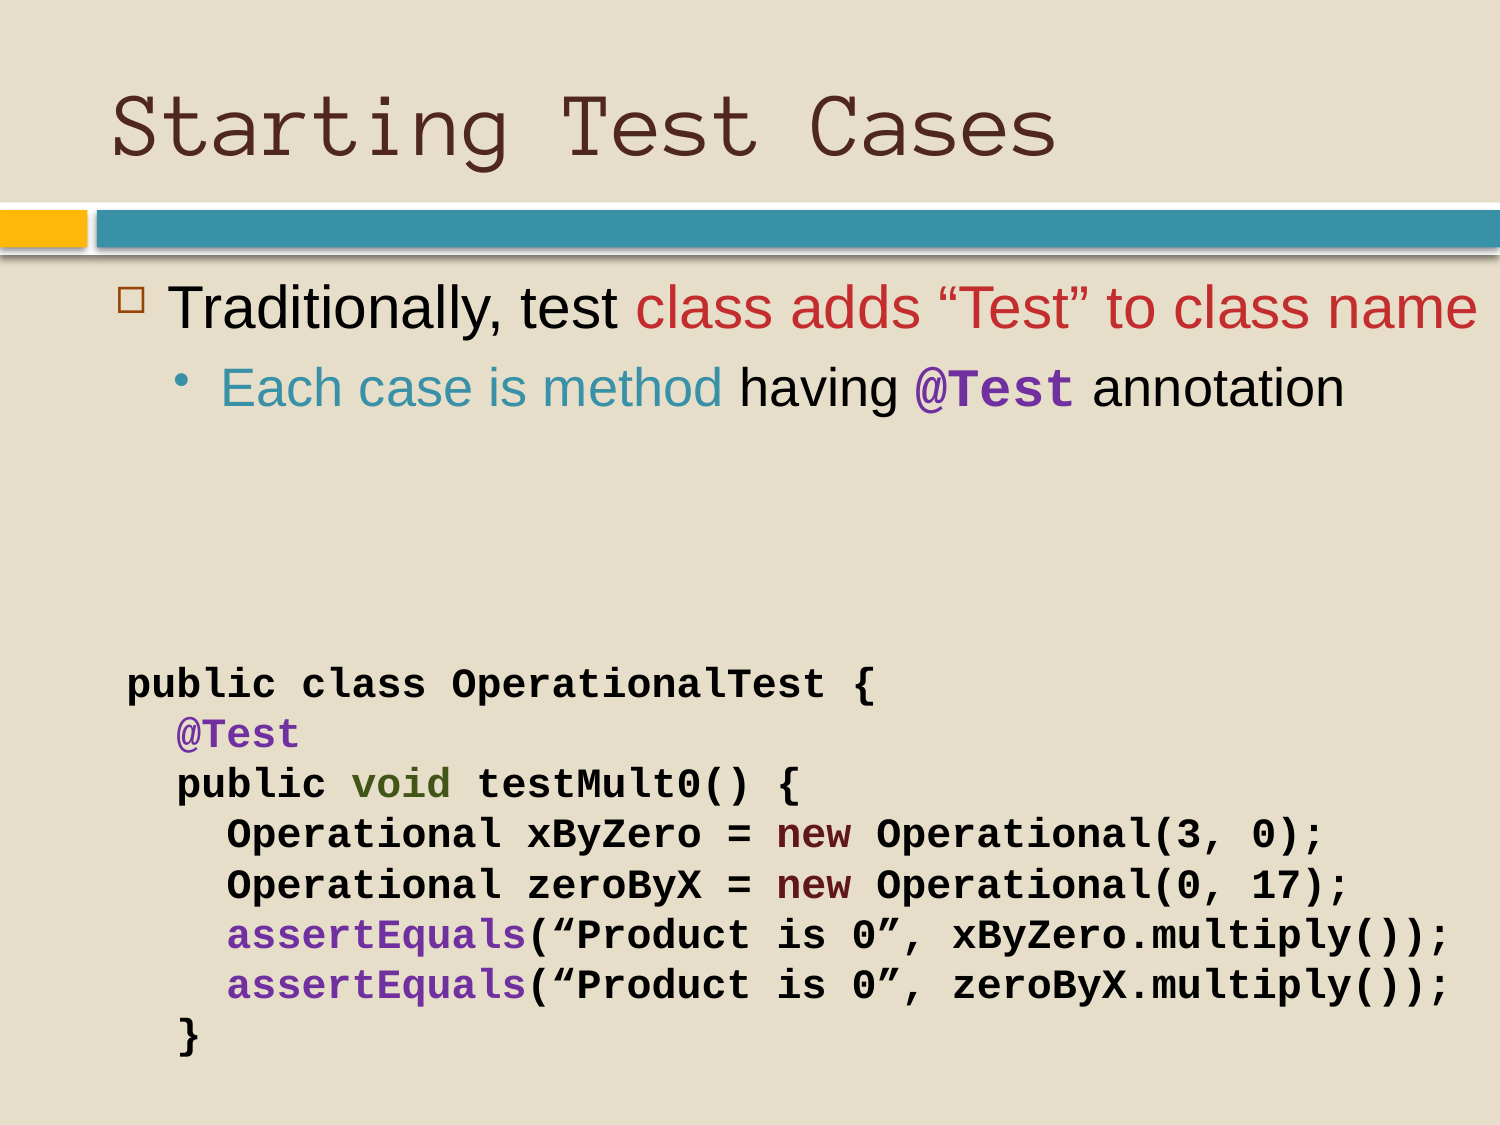

# Starting Test Cases
Traditionally, test class adds “Test” to class name
Each case is method having @Test annotation

public class OperationalTest {
  @Test
  public void testMult0() {
    Operational xByZero = new Operational(3, 0);
    Operational zeroByX = new Operational(0, 17);
    assertEquals(“Product is 0”, xByZero.multiply());
    assertEquals(“Product is 0”, zeroByX.multiply());
  }